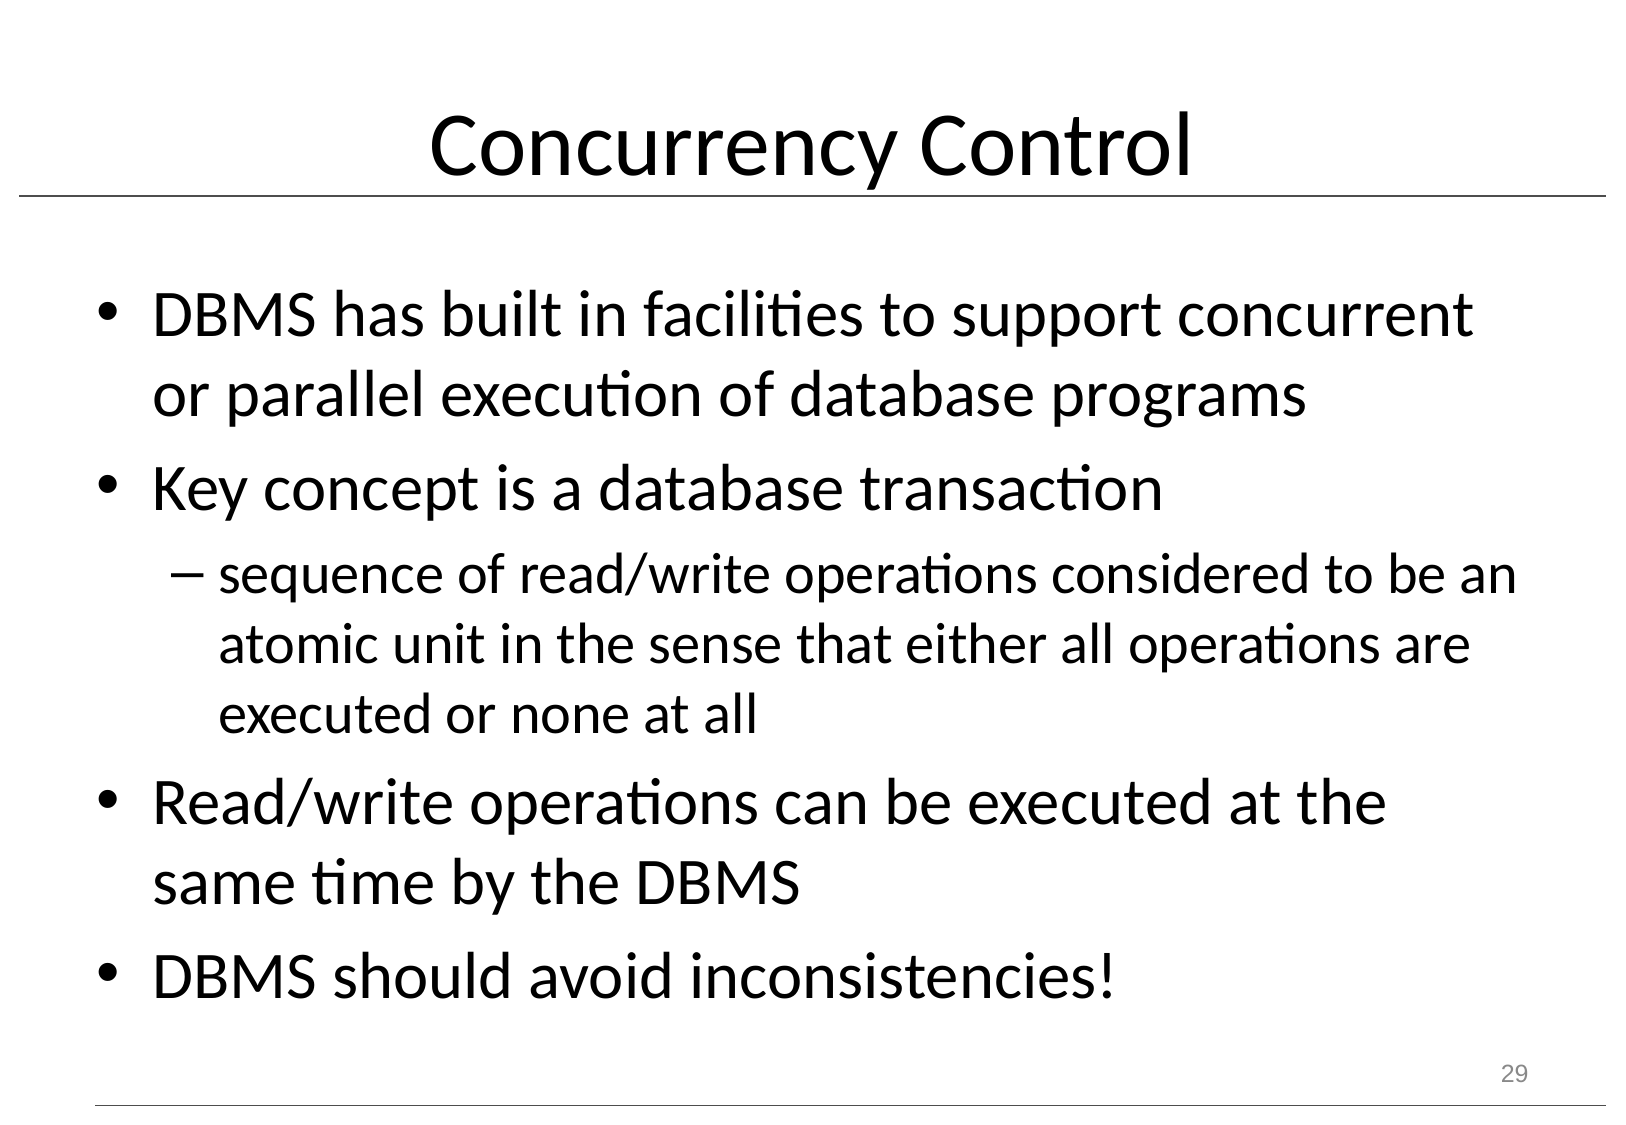

# Concurrency Control
DBMS has built in facilities to support concurrent or parallel execution of database programs
Key concept is a database transaction
sequence of read/write operations considered to be an atomic unit in the sense that either all operations are executed or none at all
Read/write operations can be executed at the same time by the DBMS
DBMS should avoid inconsistencies!
29